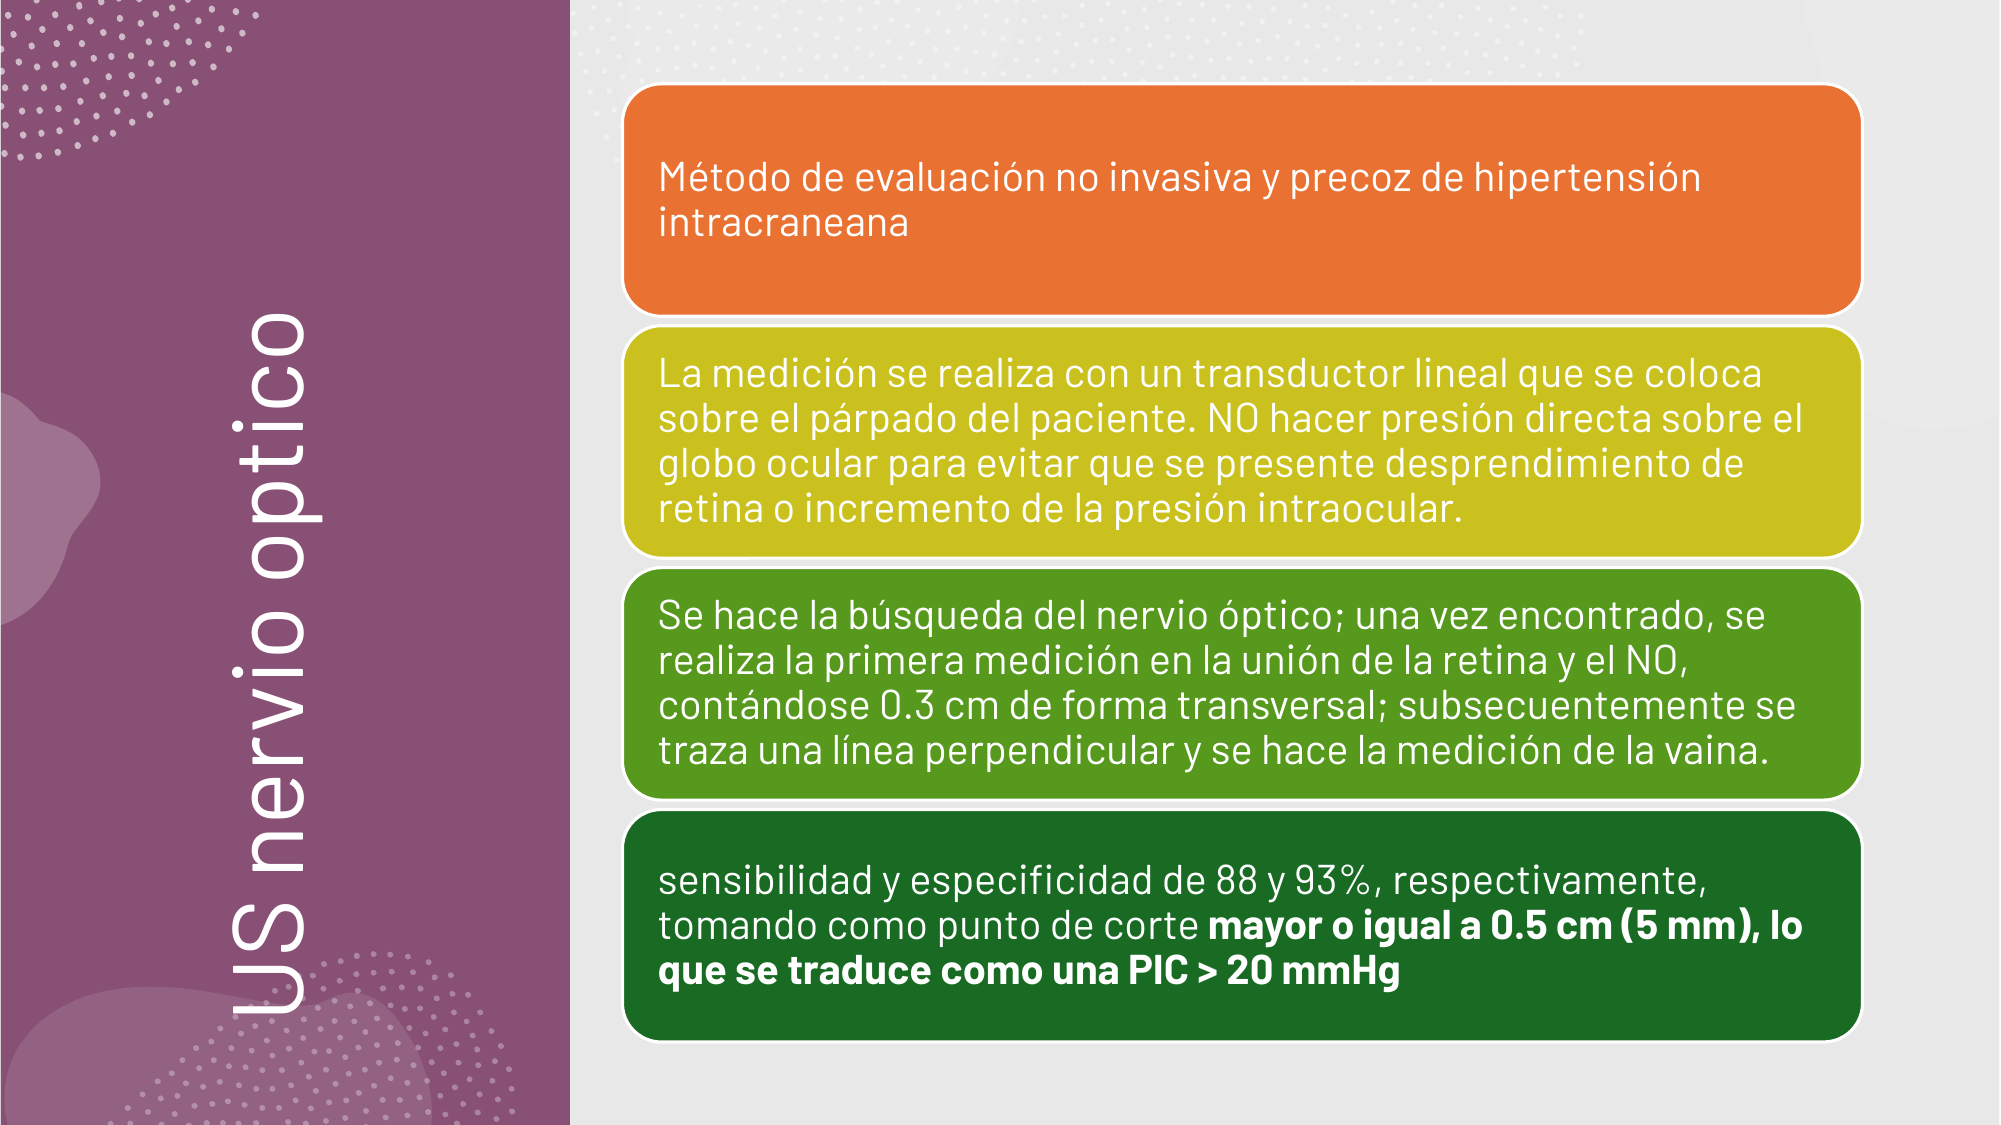

Método de evaluación no invasiva y precoz de hipertensión intracraneana
La medición se realiza con un transductor lineal que se coloca sobre el párpado del paciente. NO hacer presión directa sobre el globo ocular para evitar que se presente desprendimiento de retina o incremento de la presión intraocular.
Se hace la búsqueda del nervio óptico; una vez encontrado, se realiza la primera medición en la unión de la retina y el NO, contándose 0.3 cm de forma transversal; subsecuentemente se traza una línea perpendicular y se hace la medición de la vaina.
sensibilidad y especificidad de 88 y 93%, respectivamente, tomando como punto de corte mayor o igual a 0.5 cm (5 mm), lo que se traduce como una PIC > 20 mmHg
# US nervio optico